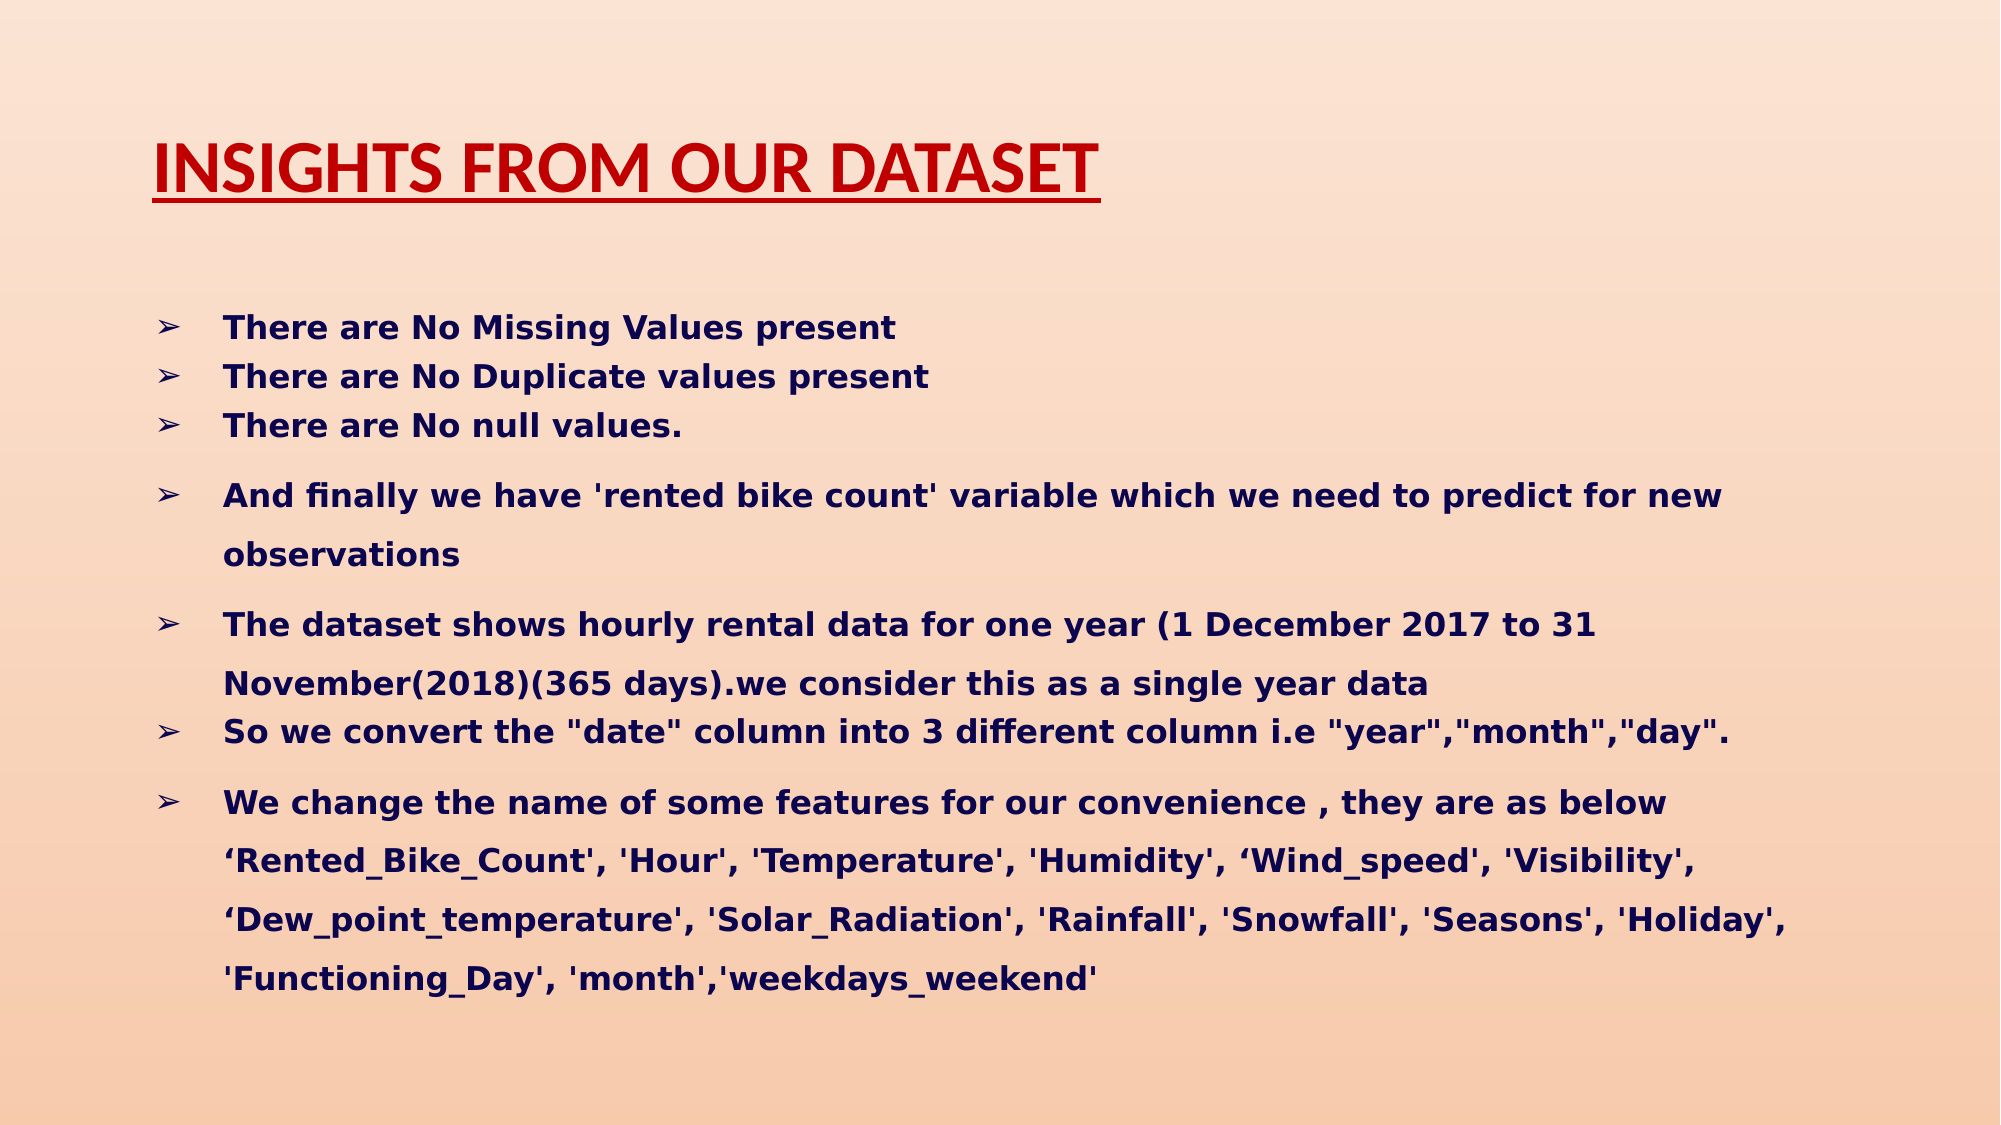

# INSIGHTS FROM OUR DATASET
There are No Missing Values present
There are No Duplicate values present
There are No null values.
And ﬁnally we have 'rented bike count' variable which we need to predict for new  observations
The dataset shows hourly rental data for one year (1 December 2017 to 31  November(2018)(365 days).we consider this as a single year data
So we convert the "date" column into 3 different column i.e "year","month","day".
We change the name of some features for our convenience , they are as below   ‘Rented_Bike_Count', 'Hour', 'Temperature', 'Humidity', ‘Wind_speed', 'Visibility',  ‘Dew_point_temperature', 'Solar_Radiation', 'Rainfall', 'Snowfall', 'Seasons', 'Holiday',  'Functioning_Day', 'month','weekdays_weekend'